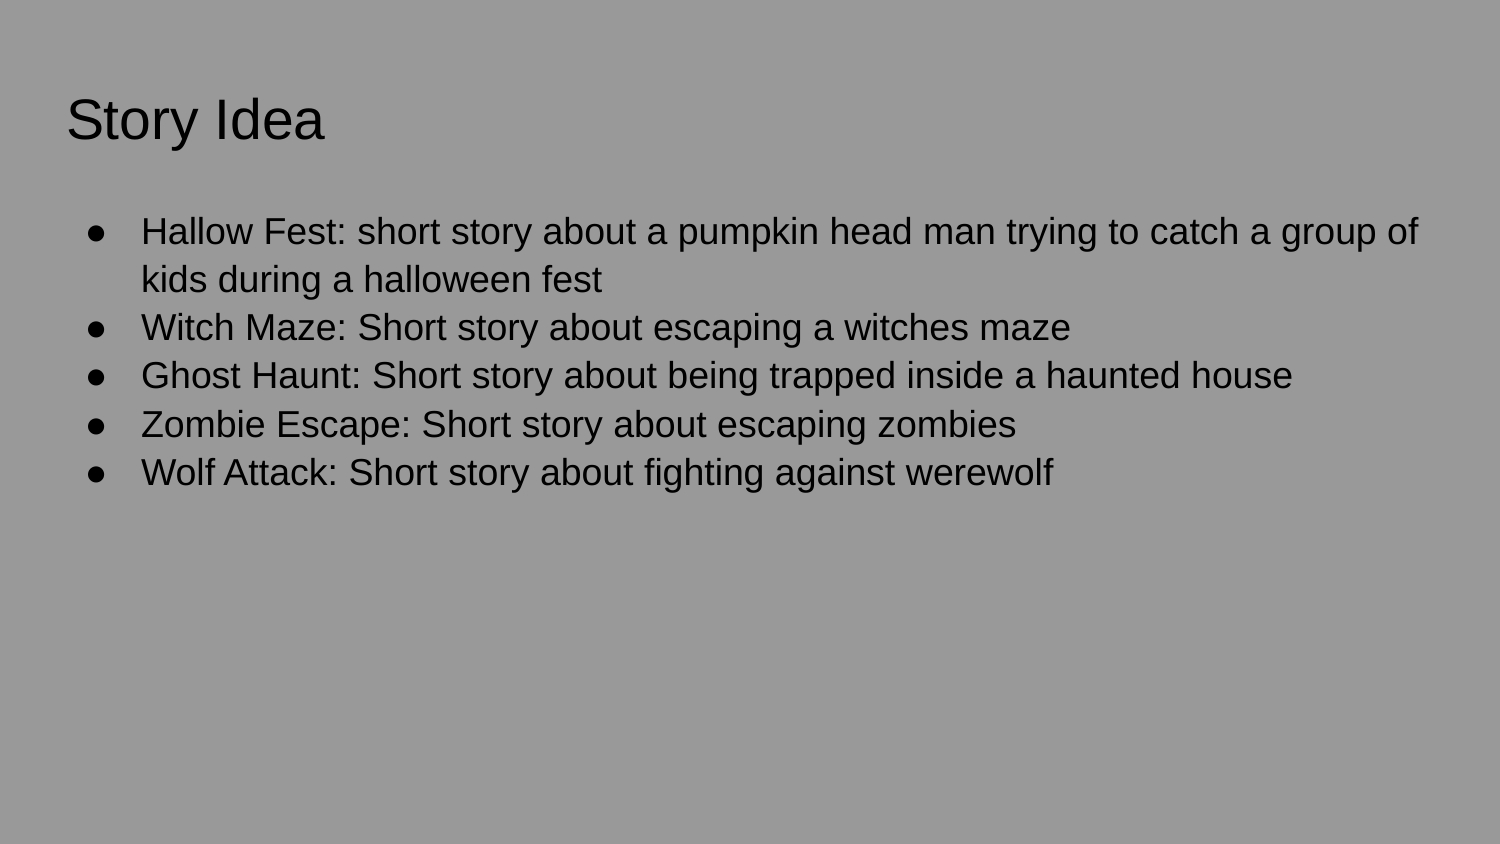

# Story Idea
Hallow Fest: short story about a pumpkin head man trying to catch a group of kids during a halloween fest
Witch Maze: Short story about escaping a witches maze
Ghost Haunt: Short story about being trapped inside a haunted house
Zombie Escape: Short story about escaping zombies
Wolf Attack: Short story about fighting against werewolf